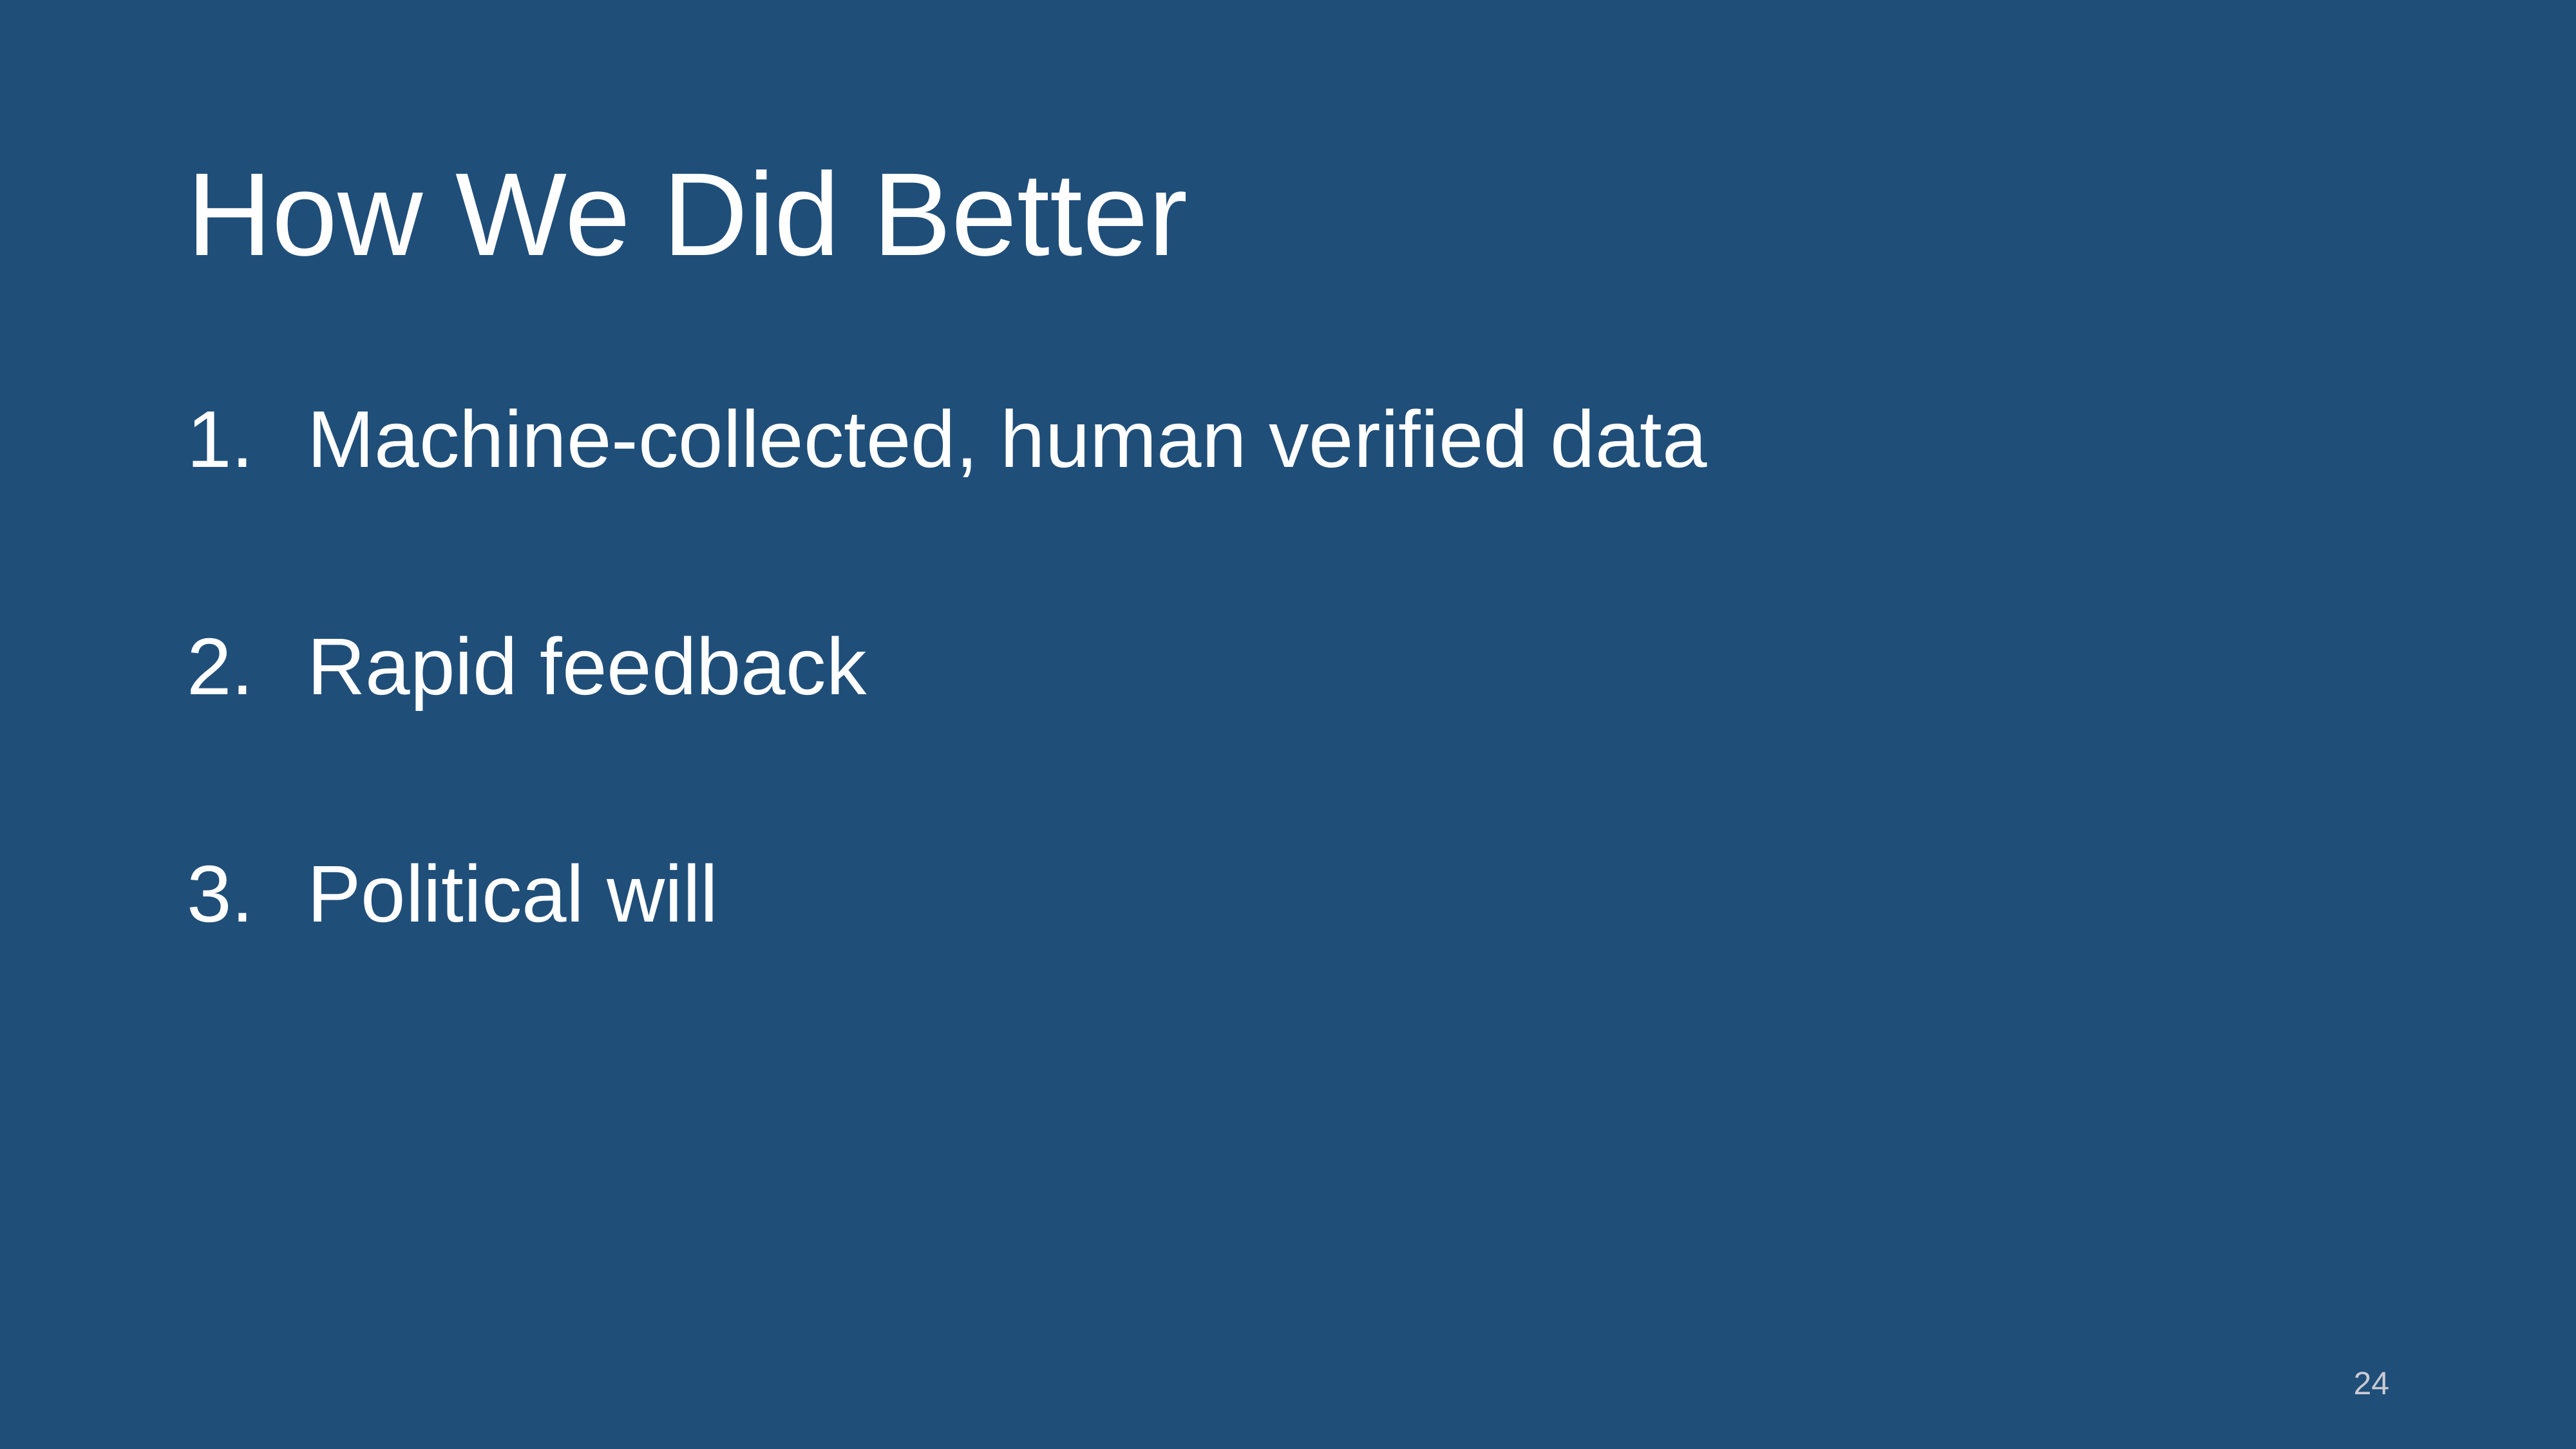

# How We Did Better
Machine-collected, human verified data

Rapid feedback

Political will

24